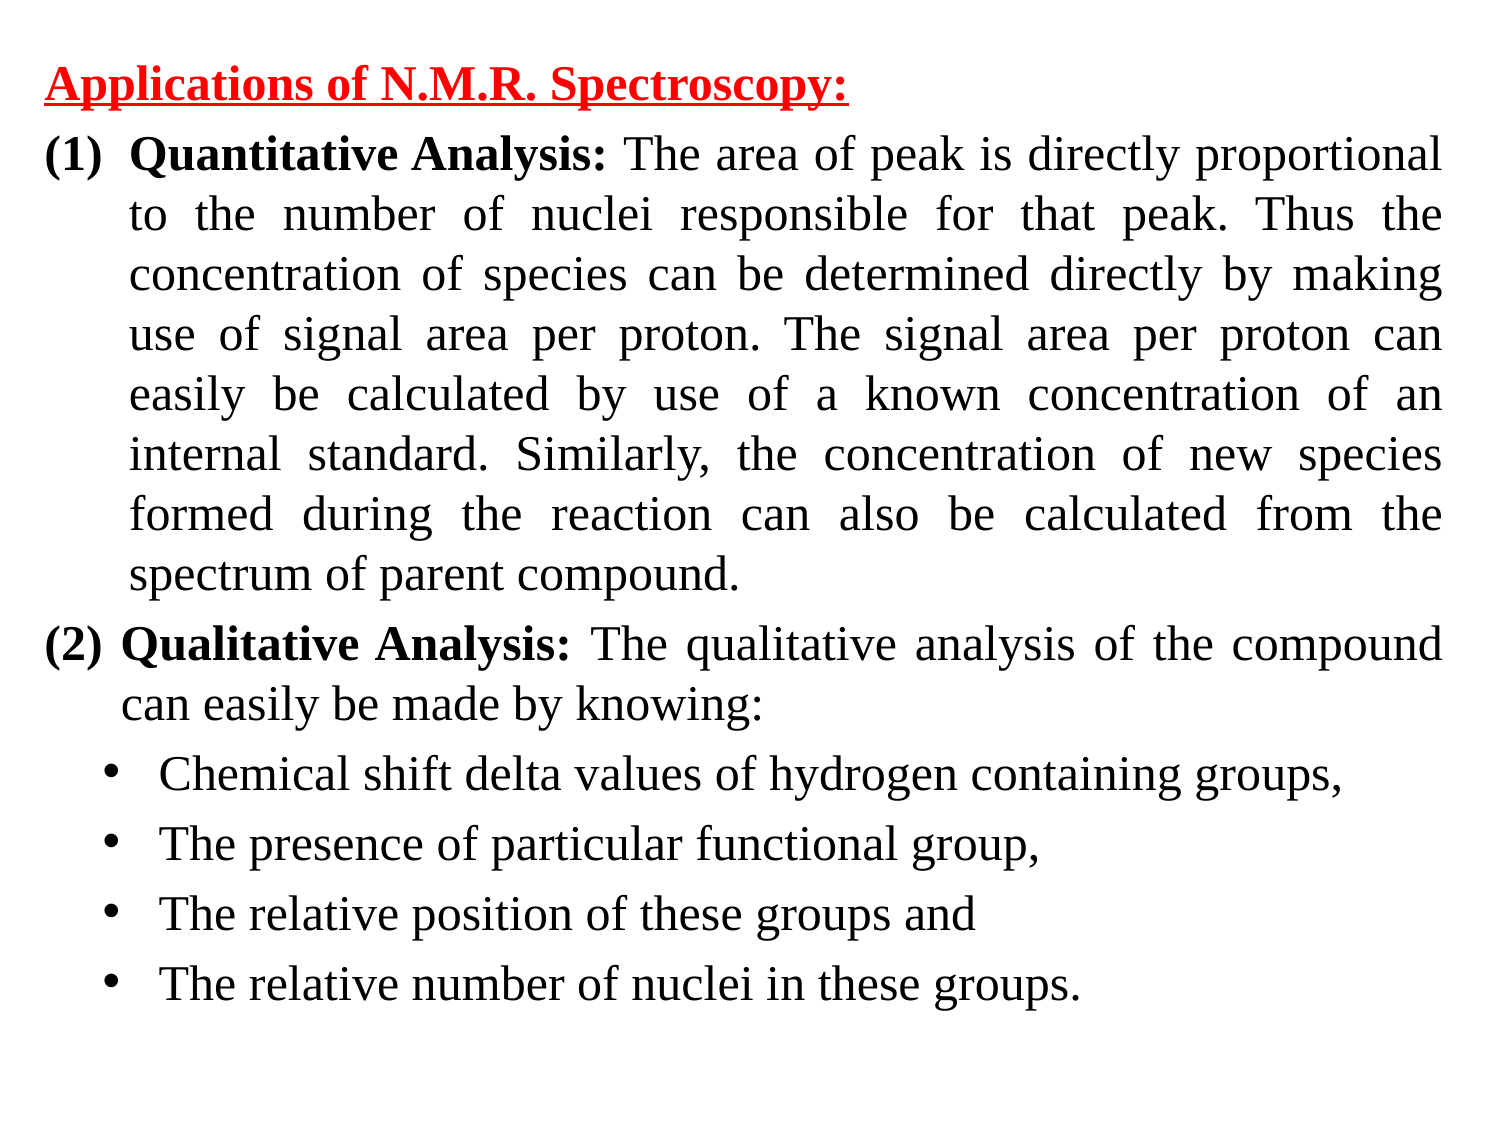

Applications of N.M.R. Spectroscopy:
Quantitative Analysis: The area of peak is directly proportional to the number of nuclei responsible for that peak. Thus the concentration of species can be determined directly by making use of signal area per proton. The signal area per proton can easily be calculated by use of a known concentration of an internal standard. Similarly, the concentration of new species formed during the reaction can also be calculated from the spectrum of parent compound.
(2) Qualitative Analysis: The qualitative analysis of the compound can easily be made by knowing:
Chemical shift delta values of hydrogen containing groups,
The presence of particular functional group,
The relative position of these groups and
The relative number of nuclei in these groups.